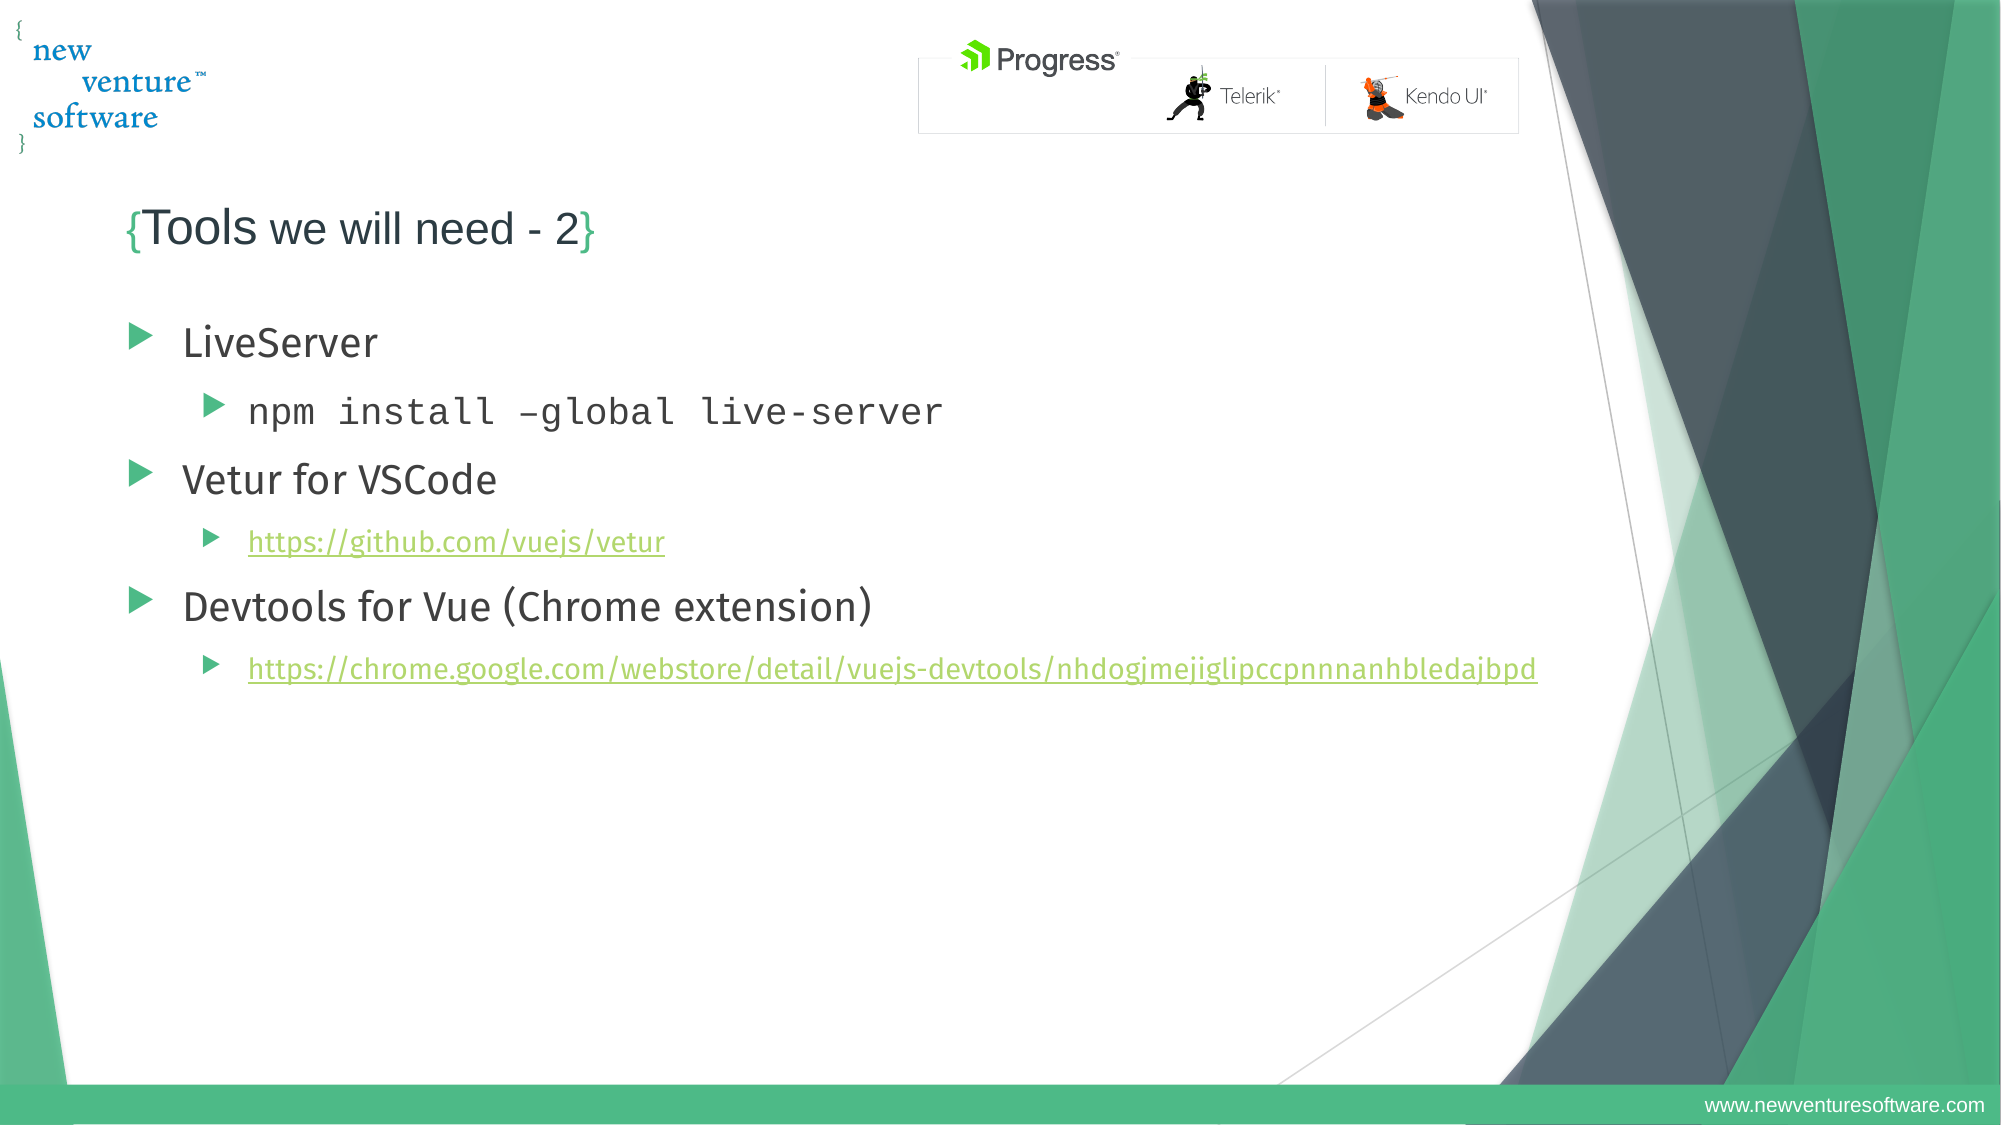

# {Tools we will need - 2}
LiveServer
npm install –global live-server
Vetur for VSCode
https://github.com/vuejs/vetur
Devtools for Vue (Chrome extension)
https://chrome.google.com/webstore/detail/vuejs-devtools/nhdogjmejiglipccpnnnanhbledajbpd